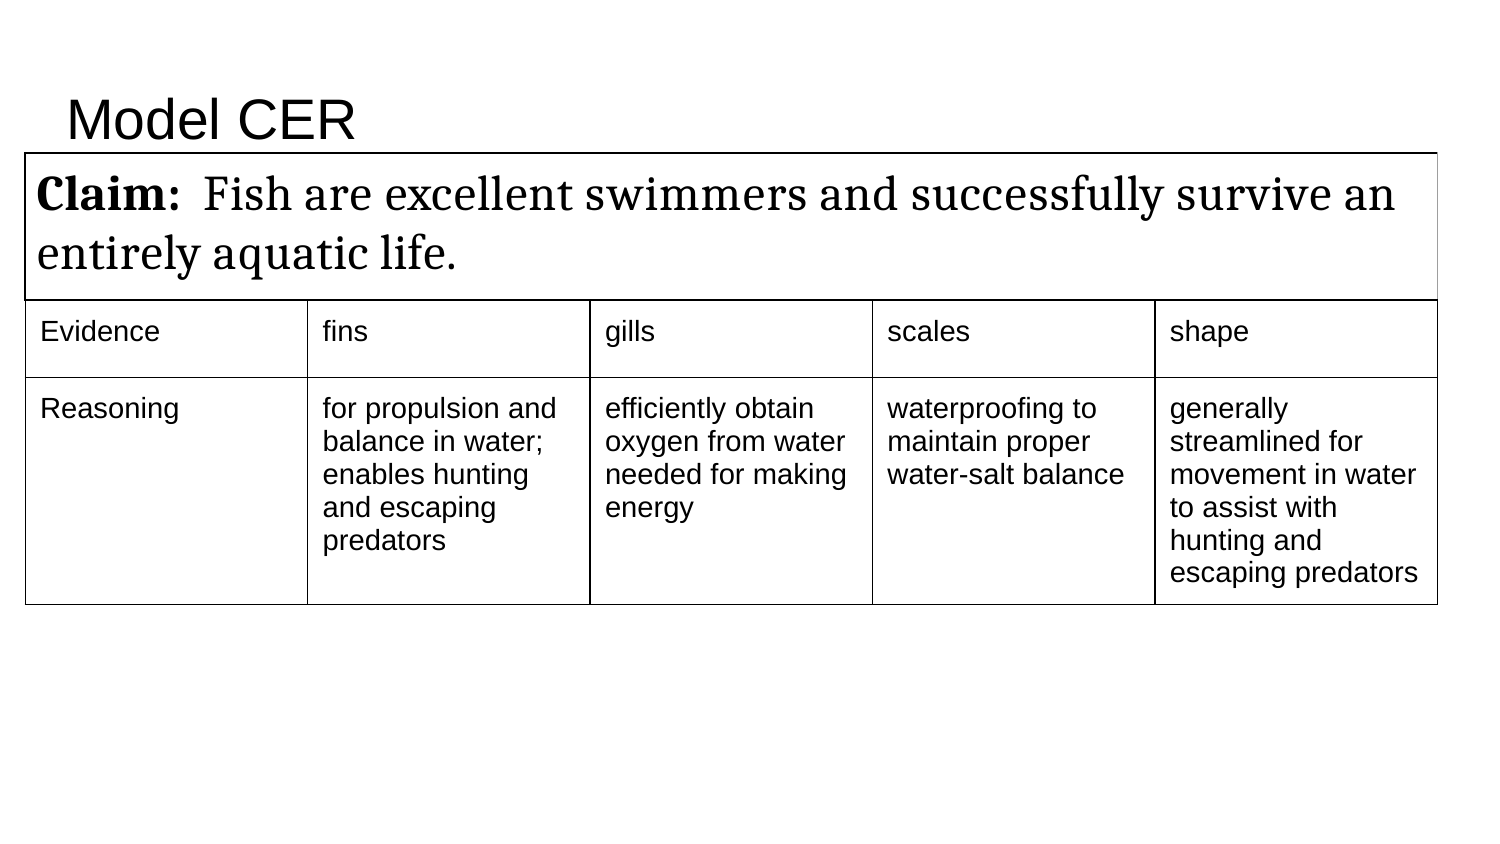

# Model CER
| Claim: Fish are excellent swimmers and successfully survive an entirely aquatic life. |  |  |  |  |
| --- | --- | --- | --- | --- |
| Evidence | fins | gills | scales | shape |
| Reasoning | for propulsion and balance in water; enables hunting and escaping predators | efficiently obtain oxygen from water needed for making energy | waterproofing to maintain proper water-salt balance | generally streamlined for movement in water to assist with hunting and escaping predators |